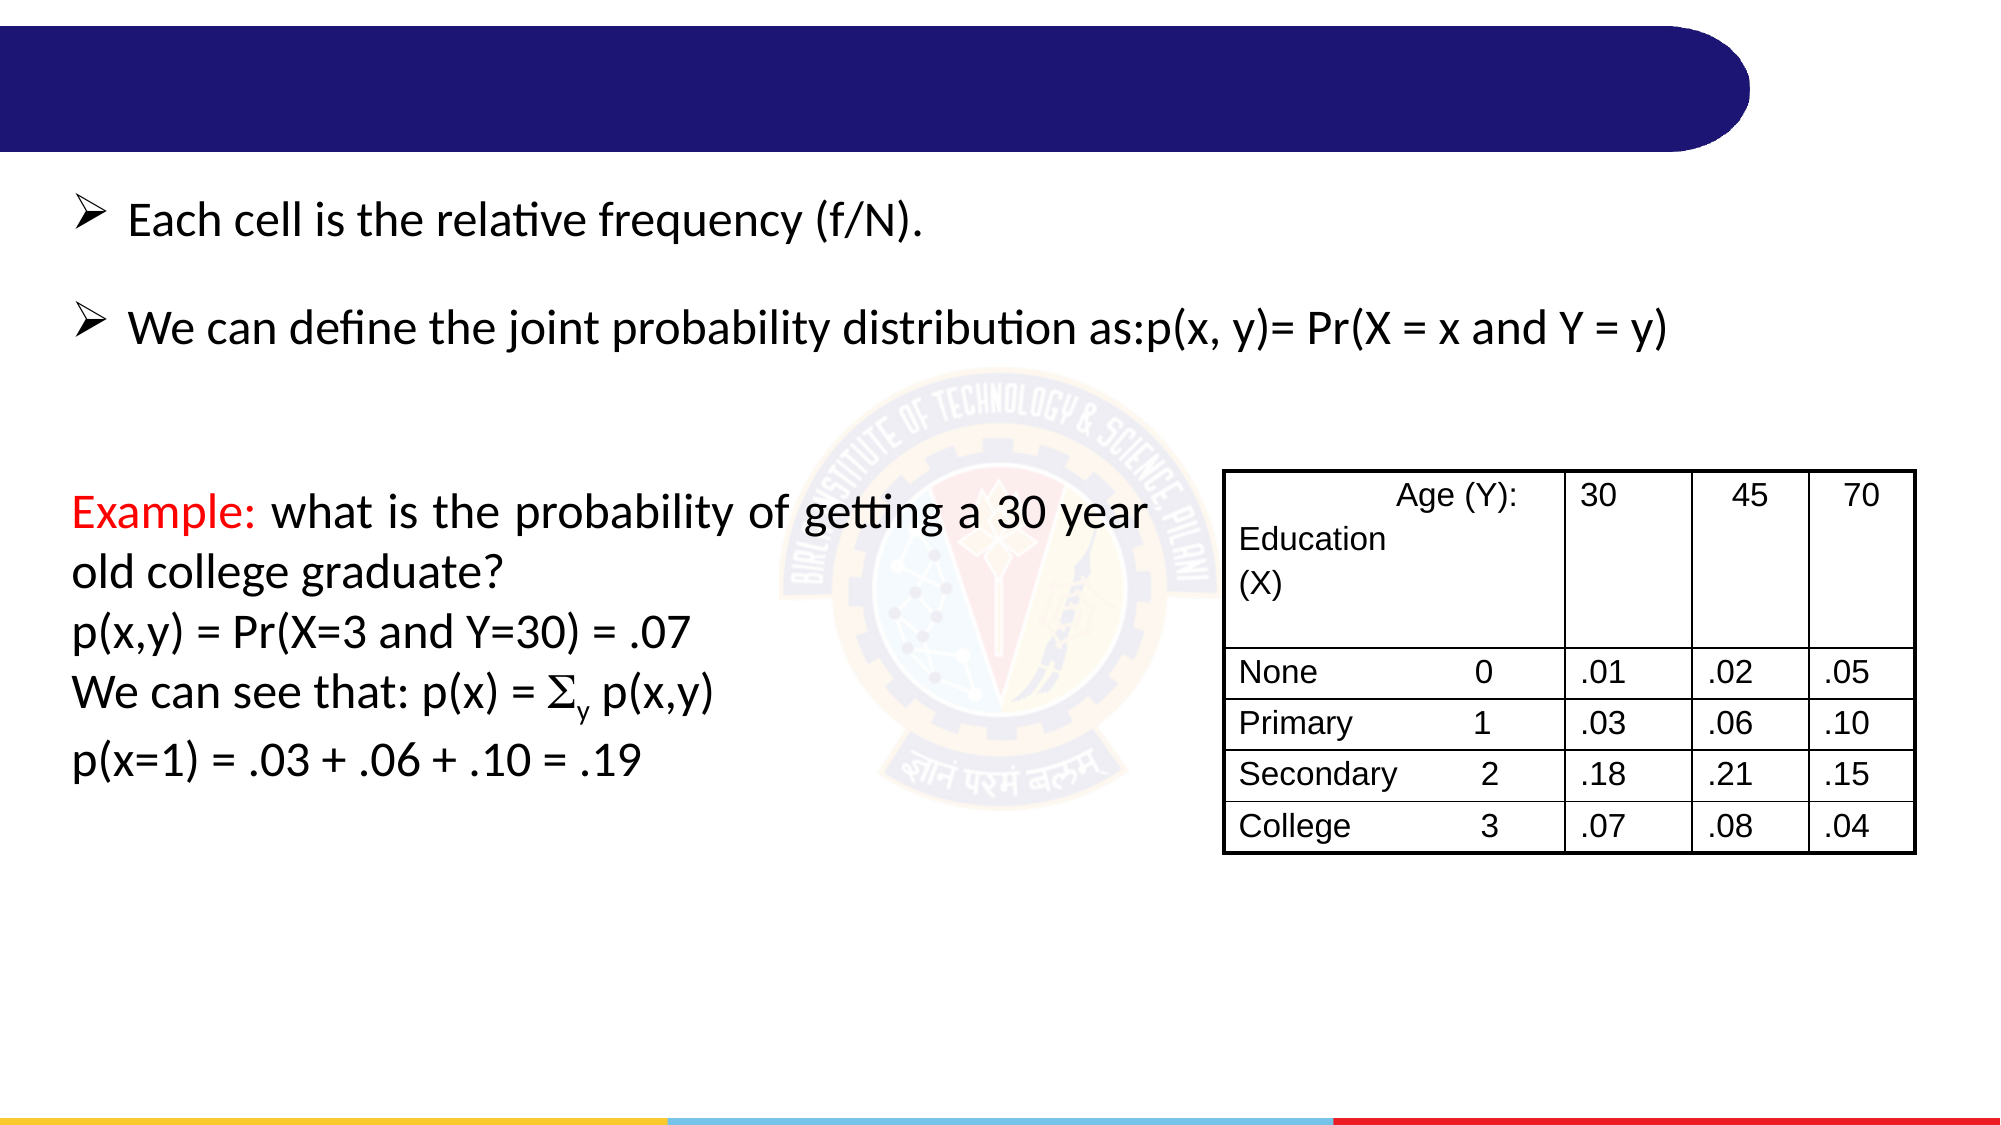

Each cell is the relative frequency (f/N).

We can define the joint probability distribution as:p(x, y)= Pr(X = x and Y = y)
| Age (Y): Education (X) | 30 | 45 | 70 |
| --- | --- | --- | --- |
| None 0 | .01 | .02 | .05 |
| Primary 1 | .03 | .06 | .10 |
| Secondary 2 | .18 | .21 | .15 |
| College 3 | .07 | .08 | .04 |
Example: what is the probability of getting a 30 year old college graduate?
p(x,y) = Pr(X=3 and Y=30) = .07
We can see that: p(x) = Σy p(x,y)
p(x=1) = .03 + .06 + .10 = .19